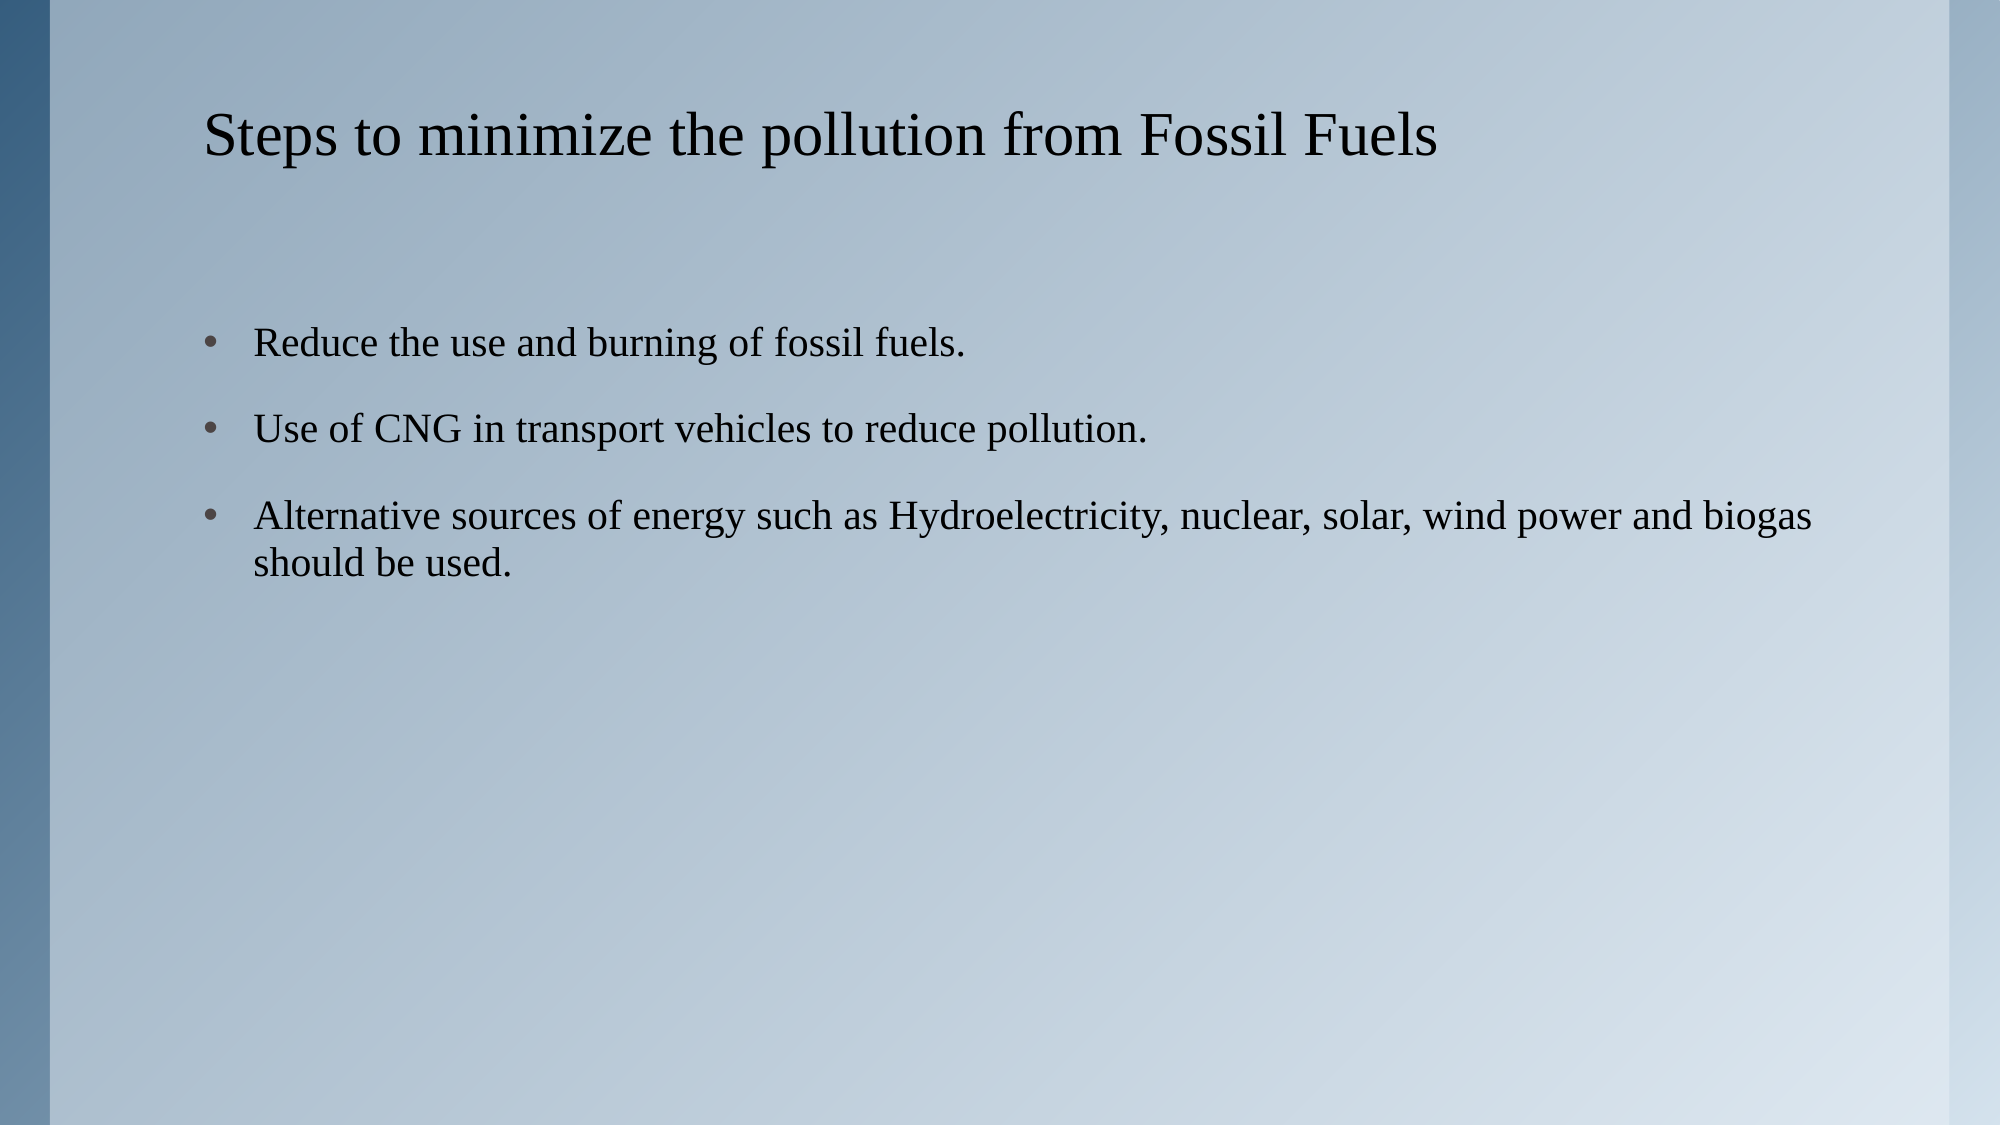

Steps to minimize the pollution from Fossil Fuels

Reduce the use and burning of fossil fuels.
Use of CNG in transport vehicles to reduce pollution.
Alternative sources of energy such as Hydroelectricity, nuclear, solar, wind power and biogas should be used.